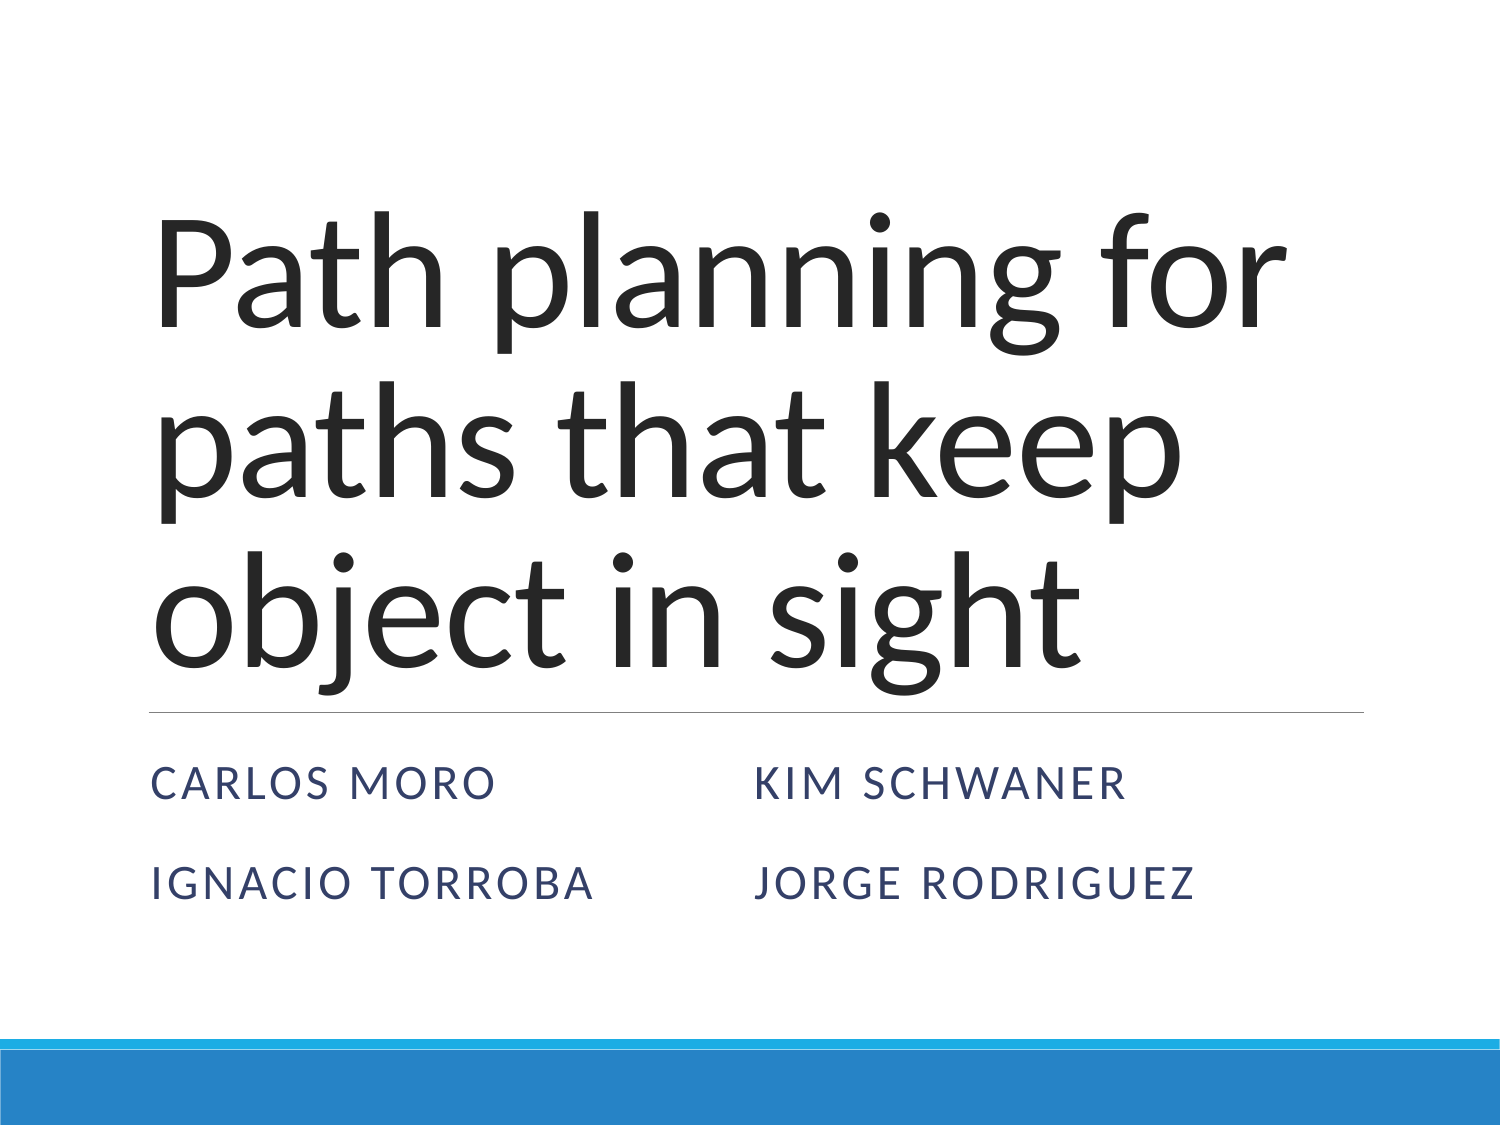

# Path planning for paths that keep object in sight
Carlos Moro
Ignacio Torroba
Kim Schwaner
Jorge Rodriguez